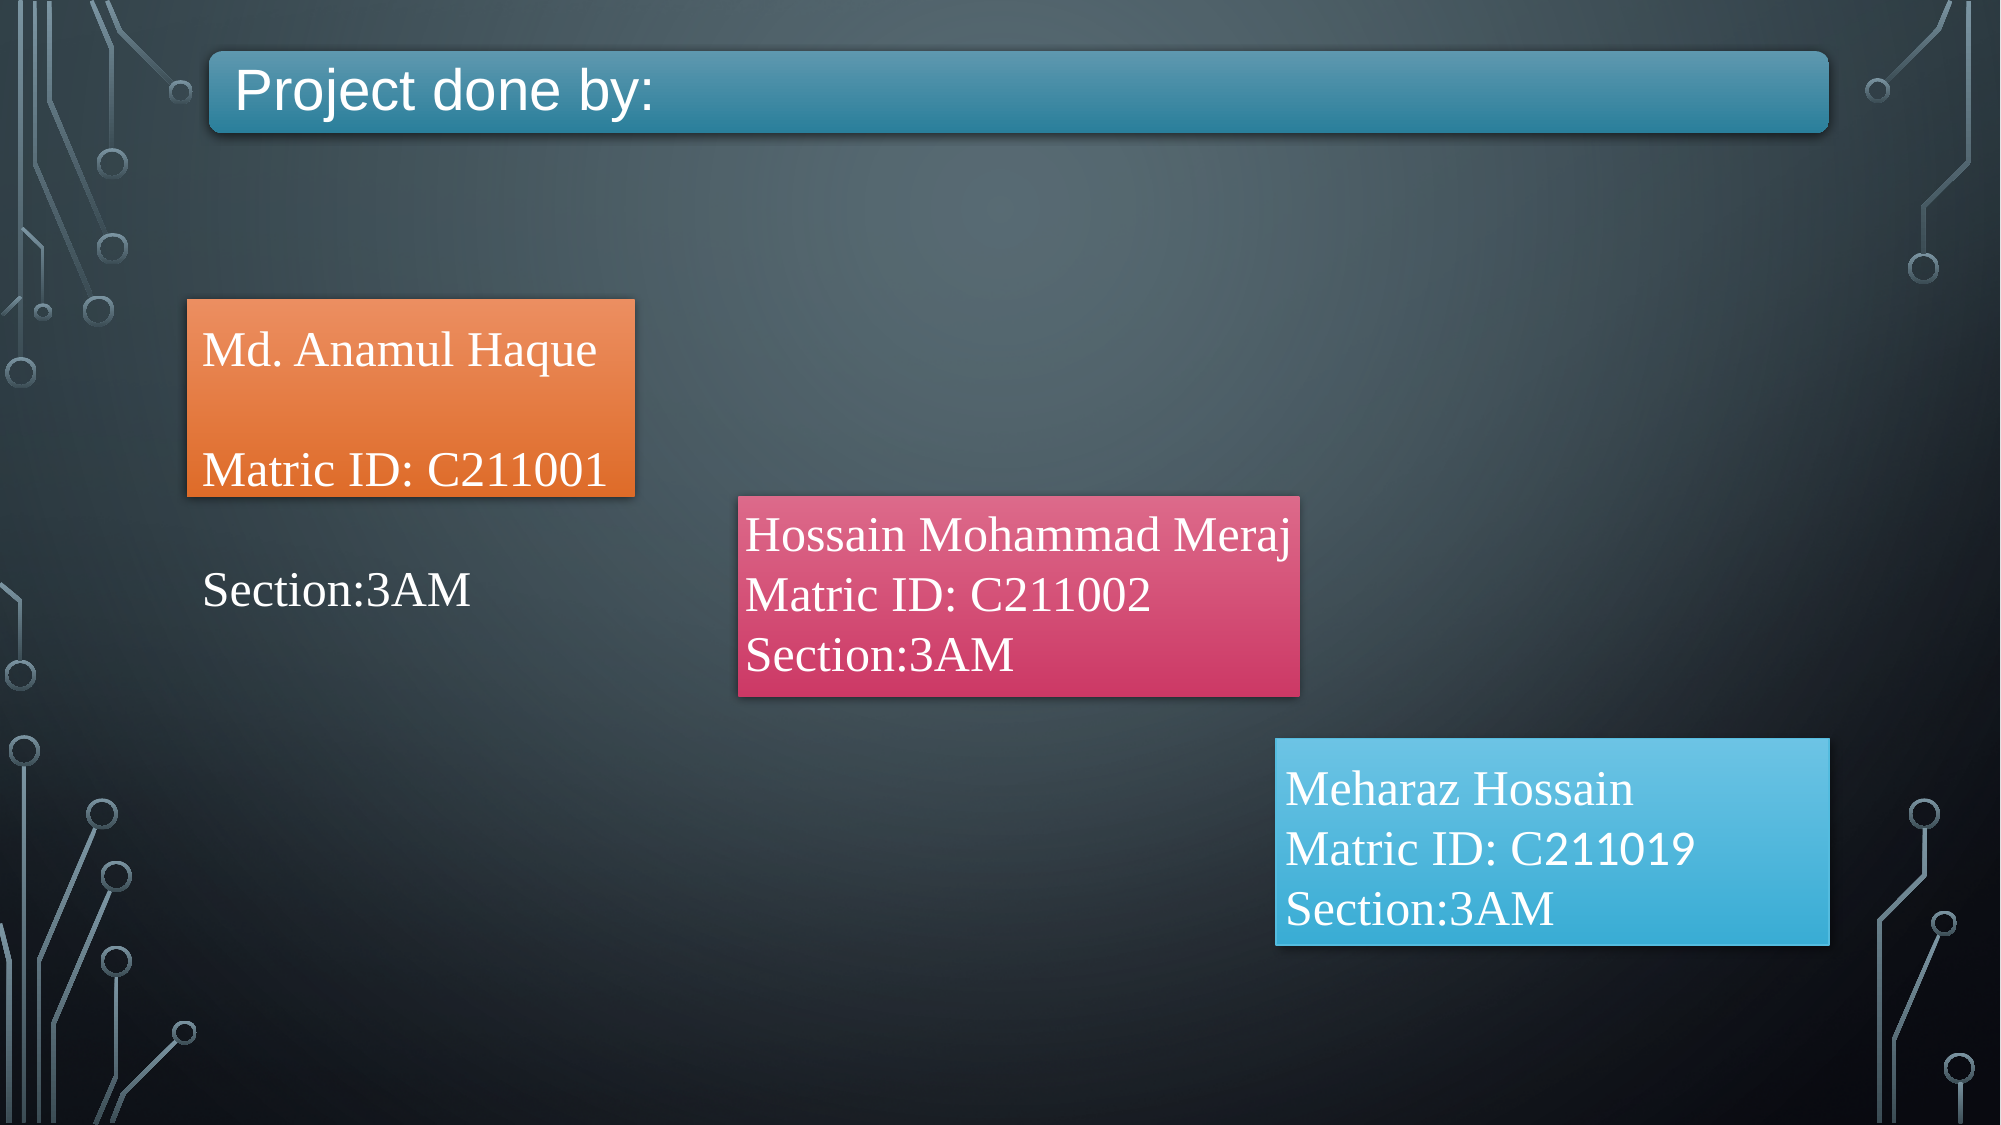

Project done by:

Md. Anamul Haque
Matric ID: C211001
Section:3AM

Hossain Mohammad Meraj
Matric ID: C211002
Section:3AM

Meharaz Hossain
Matric ID: C211019
Section:3AM